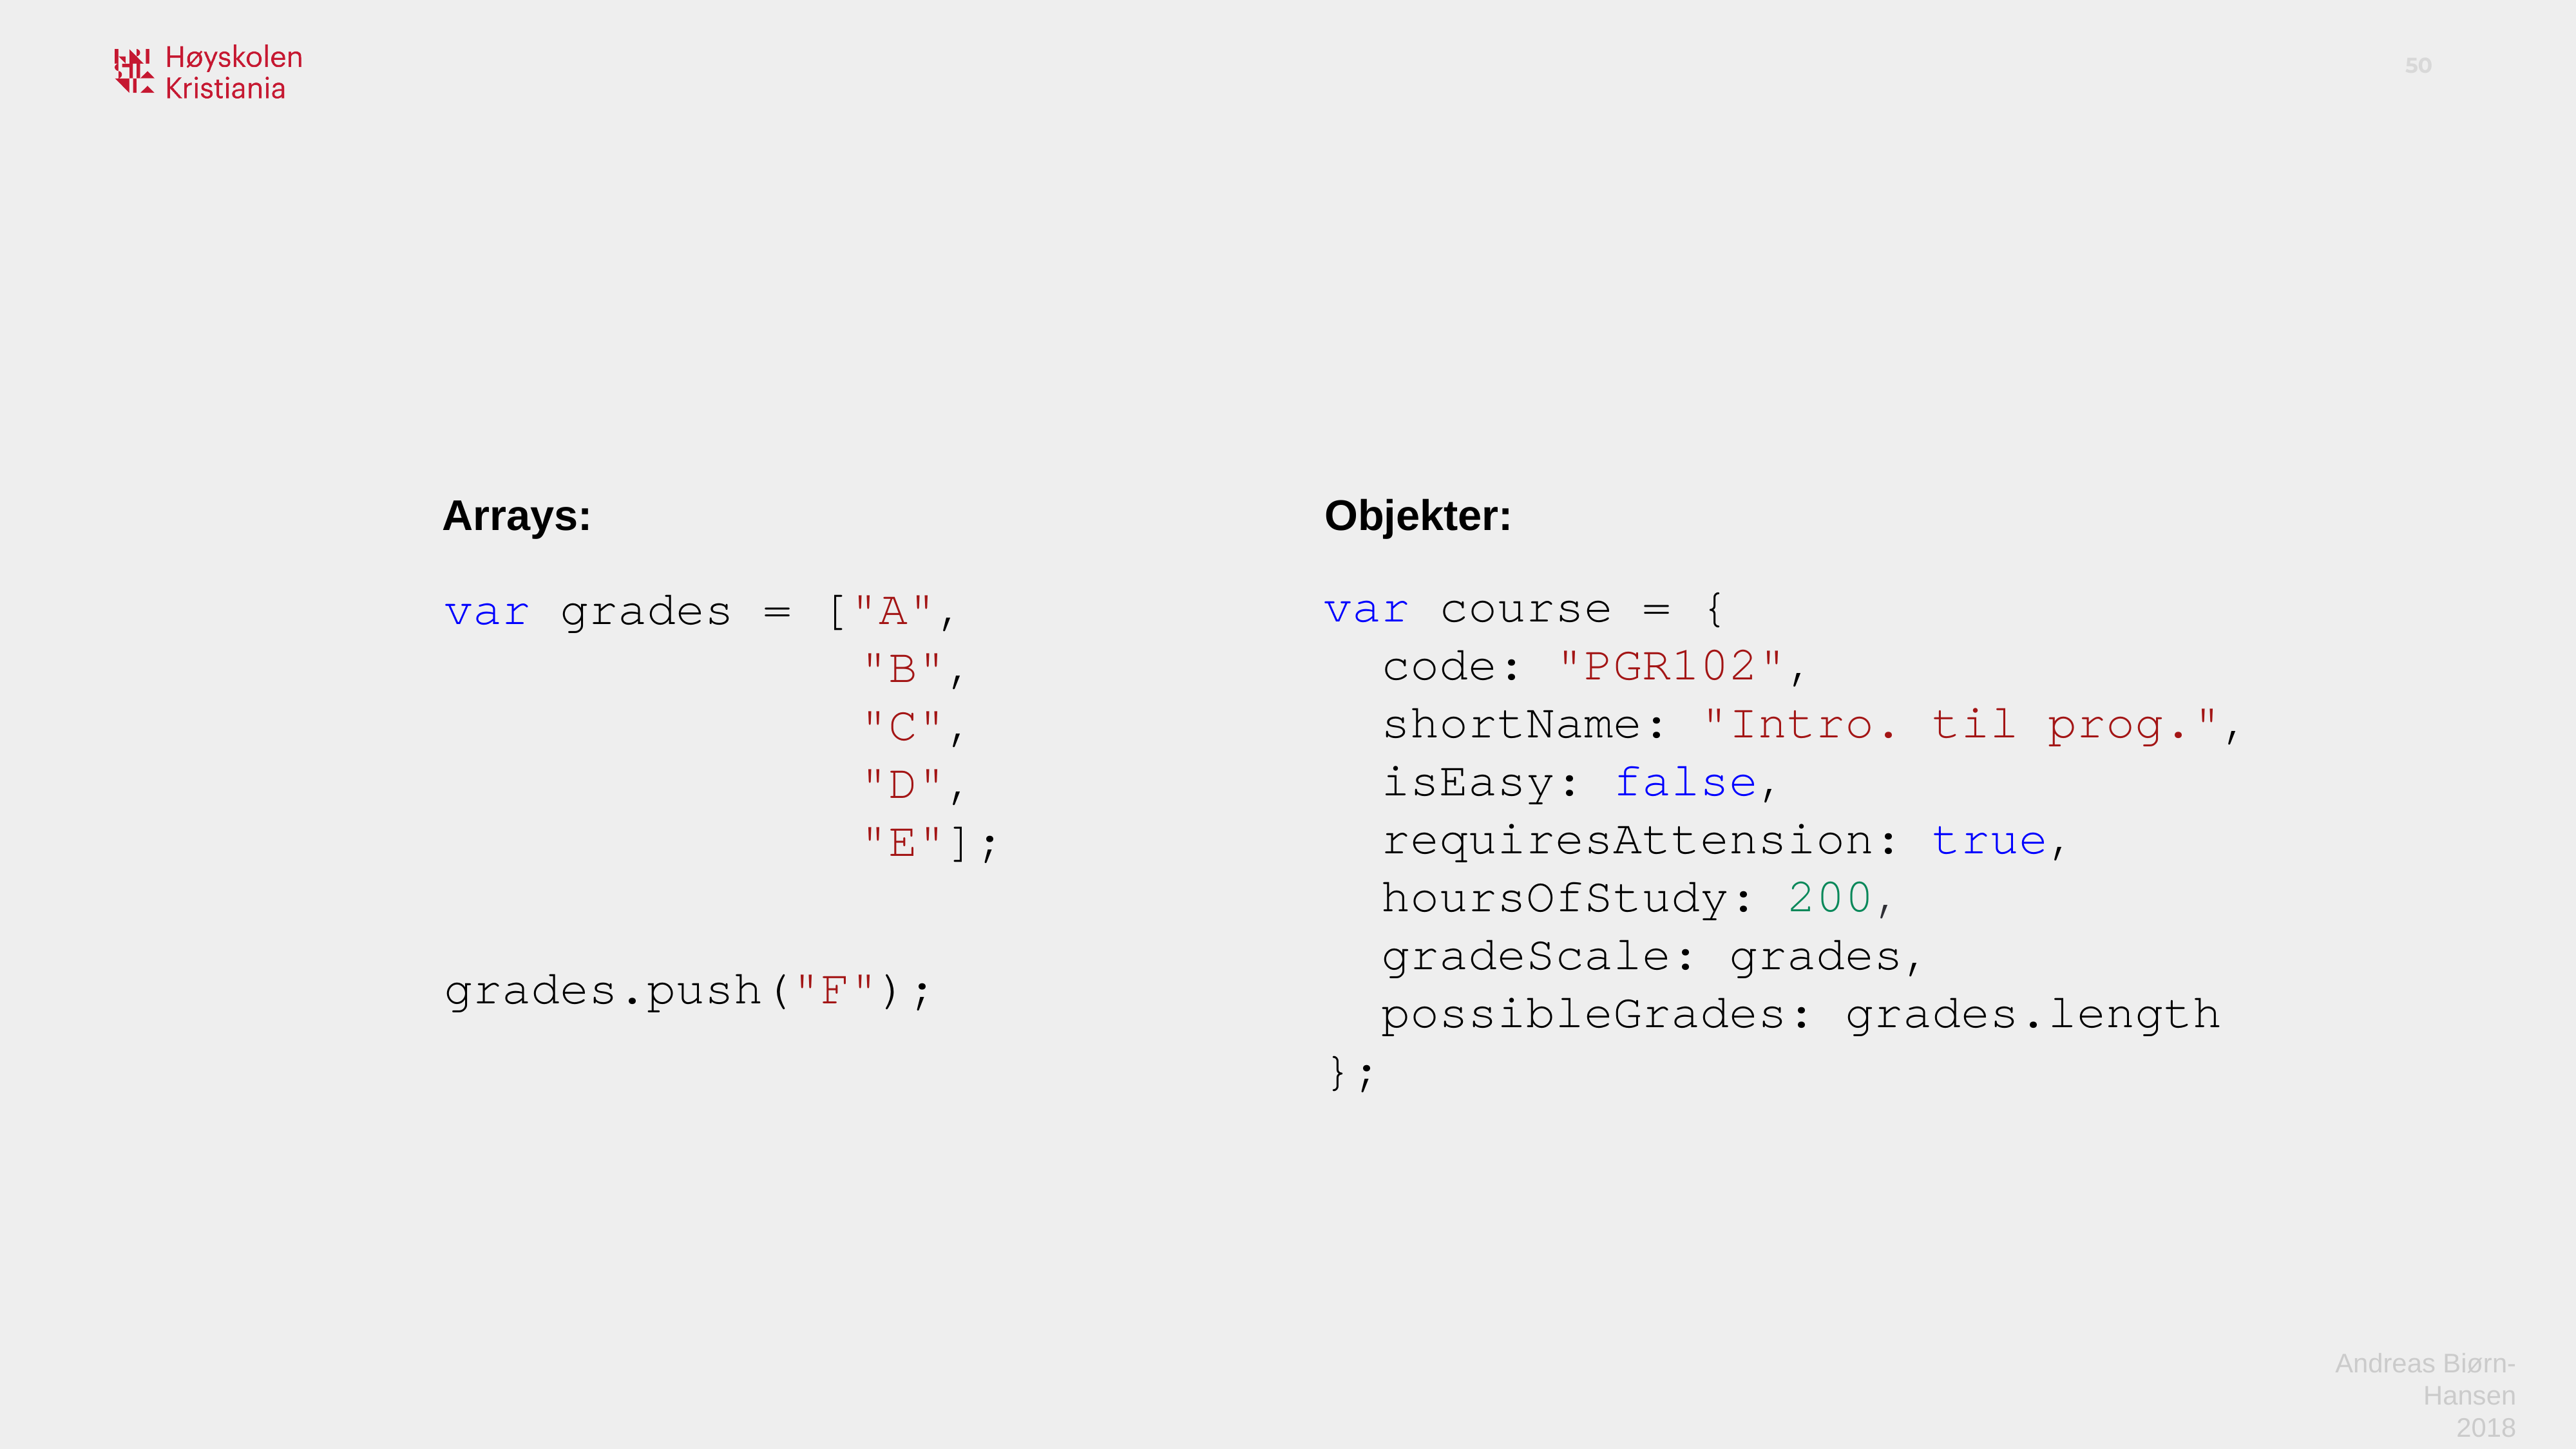

Objekter:
Arrays:
var course = {
  code: "PGR102",
  shortName: "Intro. til prog.",
  isEasy: false,
  requiresAttension: true,
  hoursOfStudy: 200,
  gradeScale: grades,
  possibleGrades: grades.length
};
var grades = ["A",
				 "B",
				 "C",
				 "D",
				 "E"];
grades.push("F");